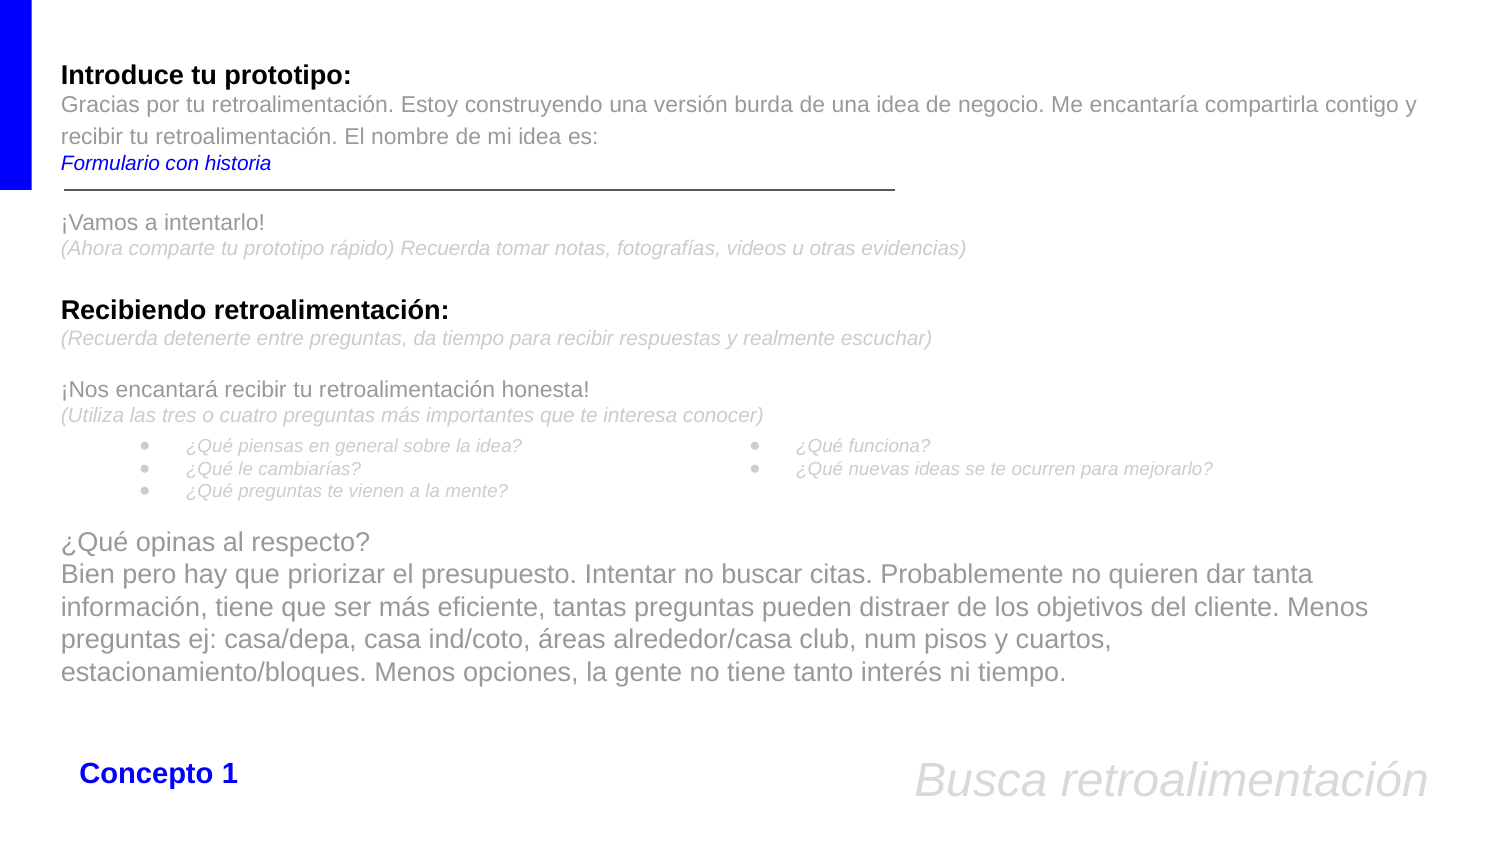

Introduce tu prototipo:
Gracias por tu retroalimentación. Estoy construyendo una versión burda de una idea de negocio. Me encantaría compartirla contigo y recibir tu retroalimentación. El nombre de mi idea es:
Formulario con historia

¡Vamos a intentarlo!
(Ahora comparte tu prototipo rápido) Recuerda tomar notas, fotografías, videos u otras evidencias)

Recibiendo retroalimentación:
(Recuerda detenerte entre preguntas, da tiempo para recibir respuestas y realmente escuchar)

¡Nos encantará recibir tu retroalimentación honesta!
(Utiliza las tres o cuatro preguntas más importantes que te interesa conocer)

¿Qué opinas al respecto?
Bien pero hay que priorizar el presupuesto. Intentar no buscar citas. Probablemente no quieren dar tanta información, tiene que ser más eficiente, tantas preguntas pueden distraer de los objetivos del cliente. Menos preguntas ej: casa/depa, casa ind/coto, áreas alrededor/casa club, num pisos y cuartos, estacionamiento/bloques. Menos opciones, la gente no tiene tanto interés ni tiempo.
¿Qué piensas en general sobre la idea?
¿Qué le cambiarías?
¿Qué preguntas te vienen a la mente?
¿Qué funciona?
¿Qué nuevas ideas se te ocurren para mejorarlo?
Busca retroalimentación
Concepto 1